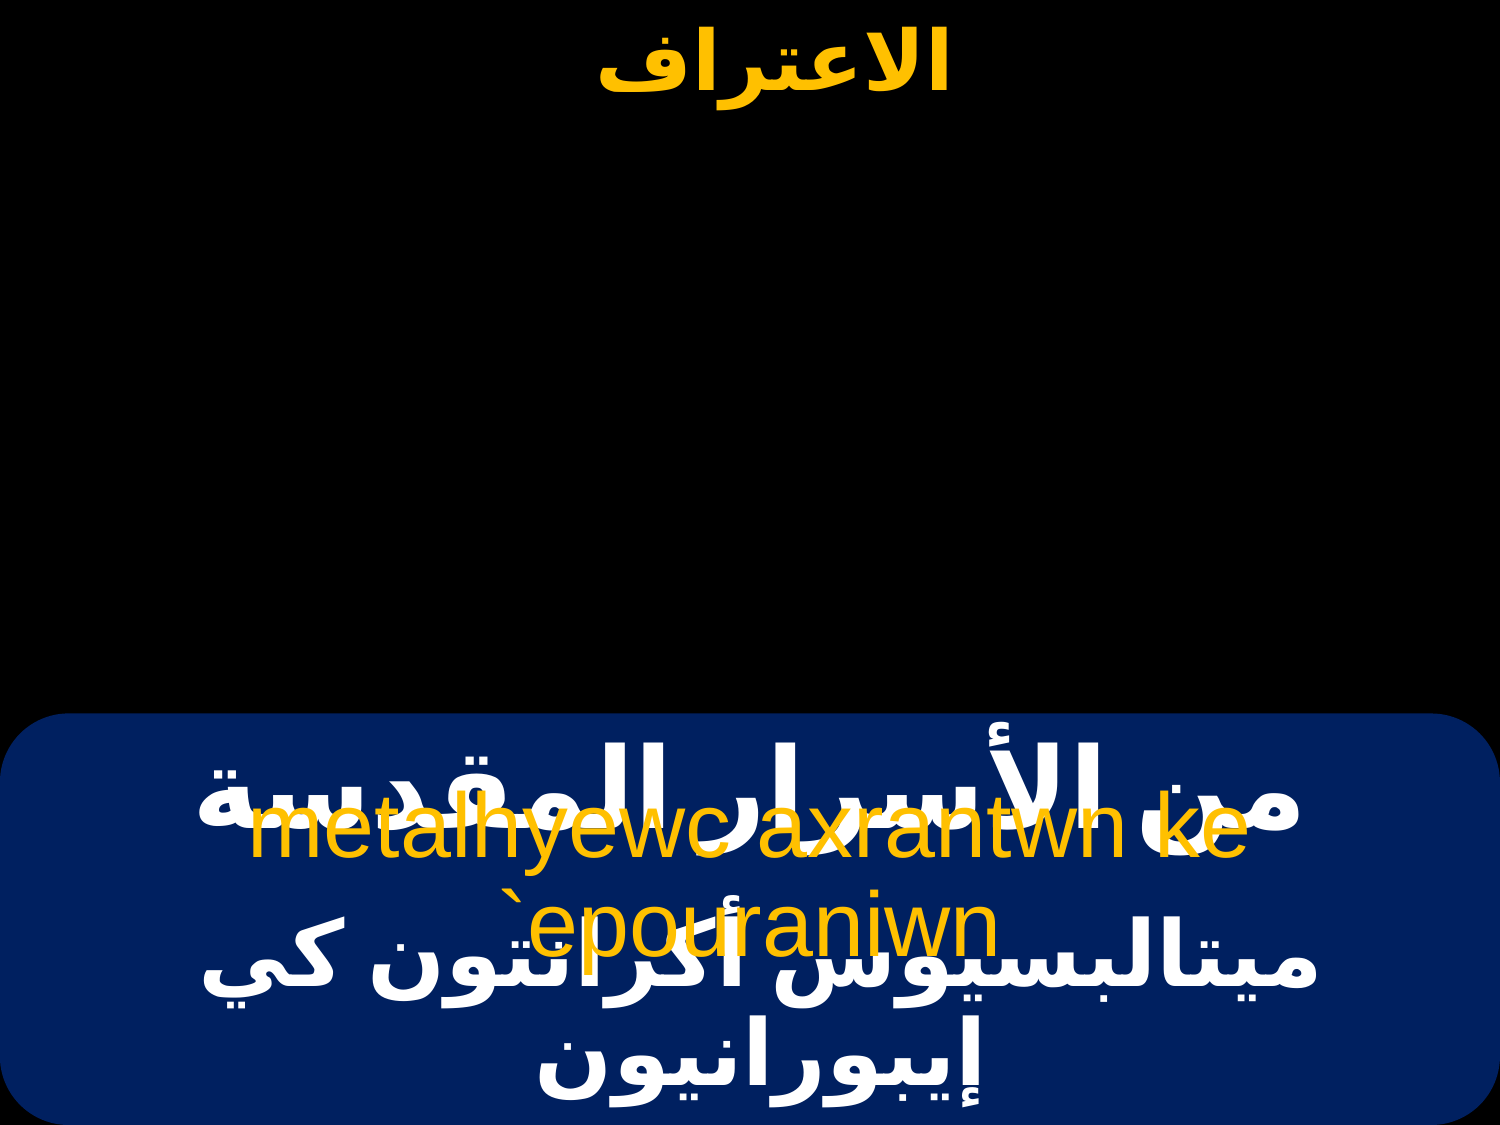

# من الأسرار المقدسة
metalhyewc axrantwn ke `epouraniwn
ميتالبسيوس أكرانتون كي  إيبورانيون